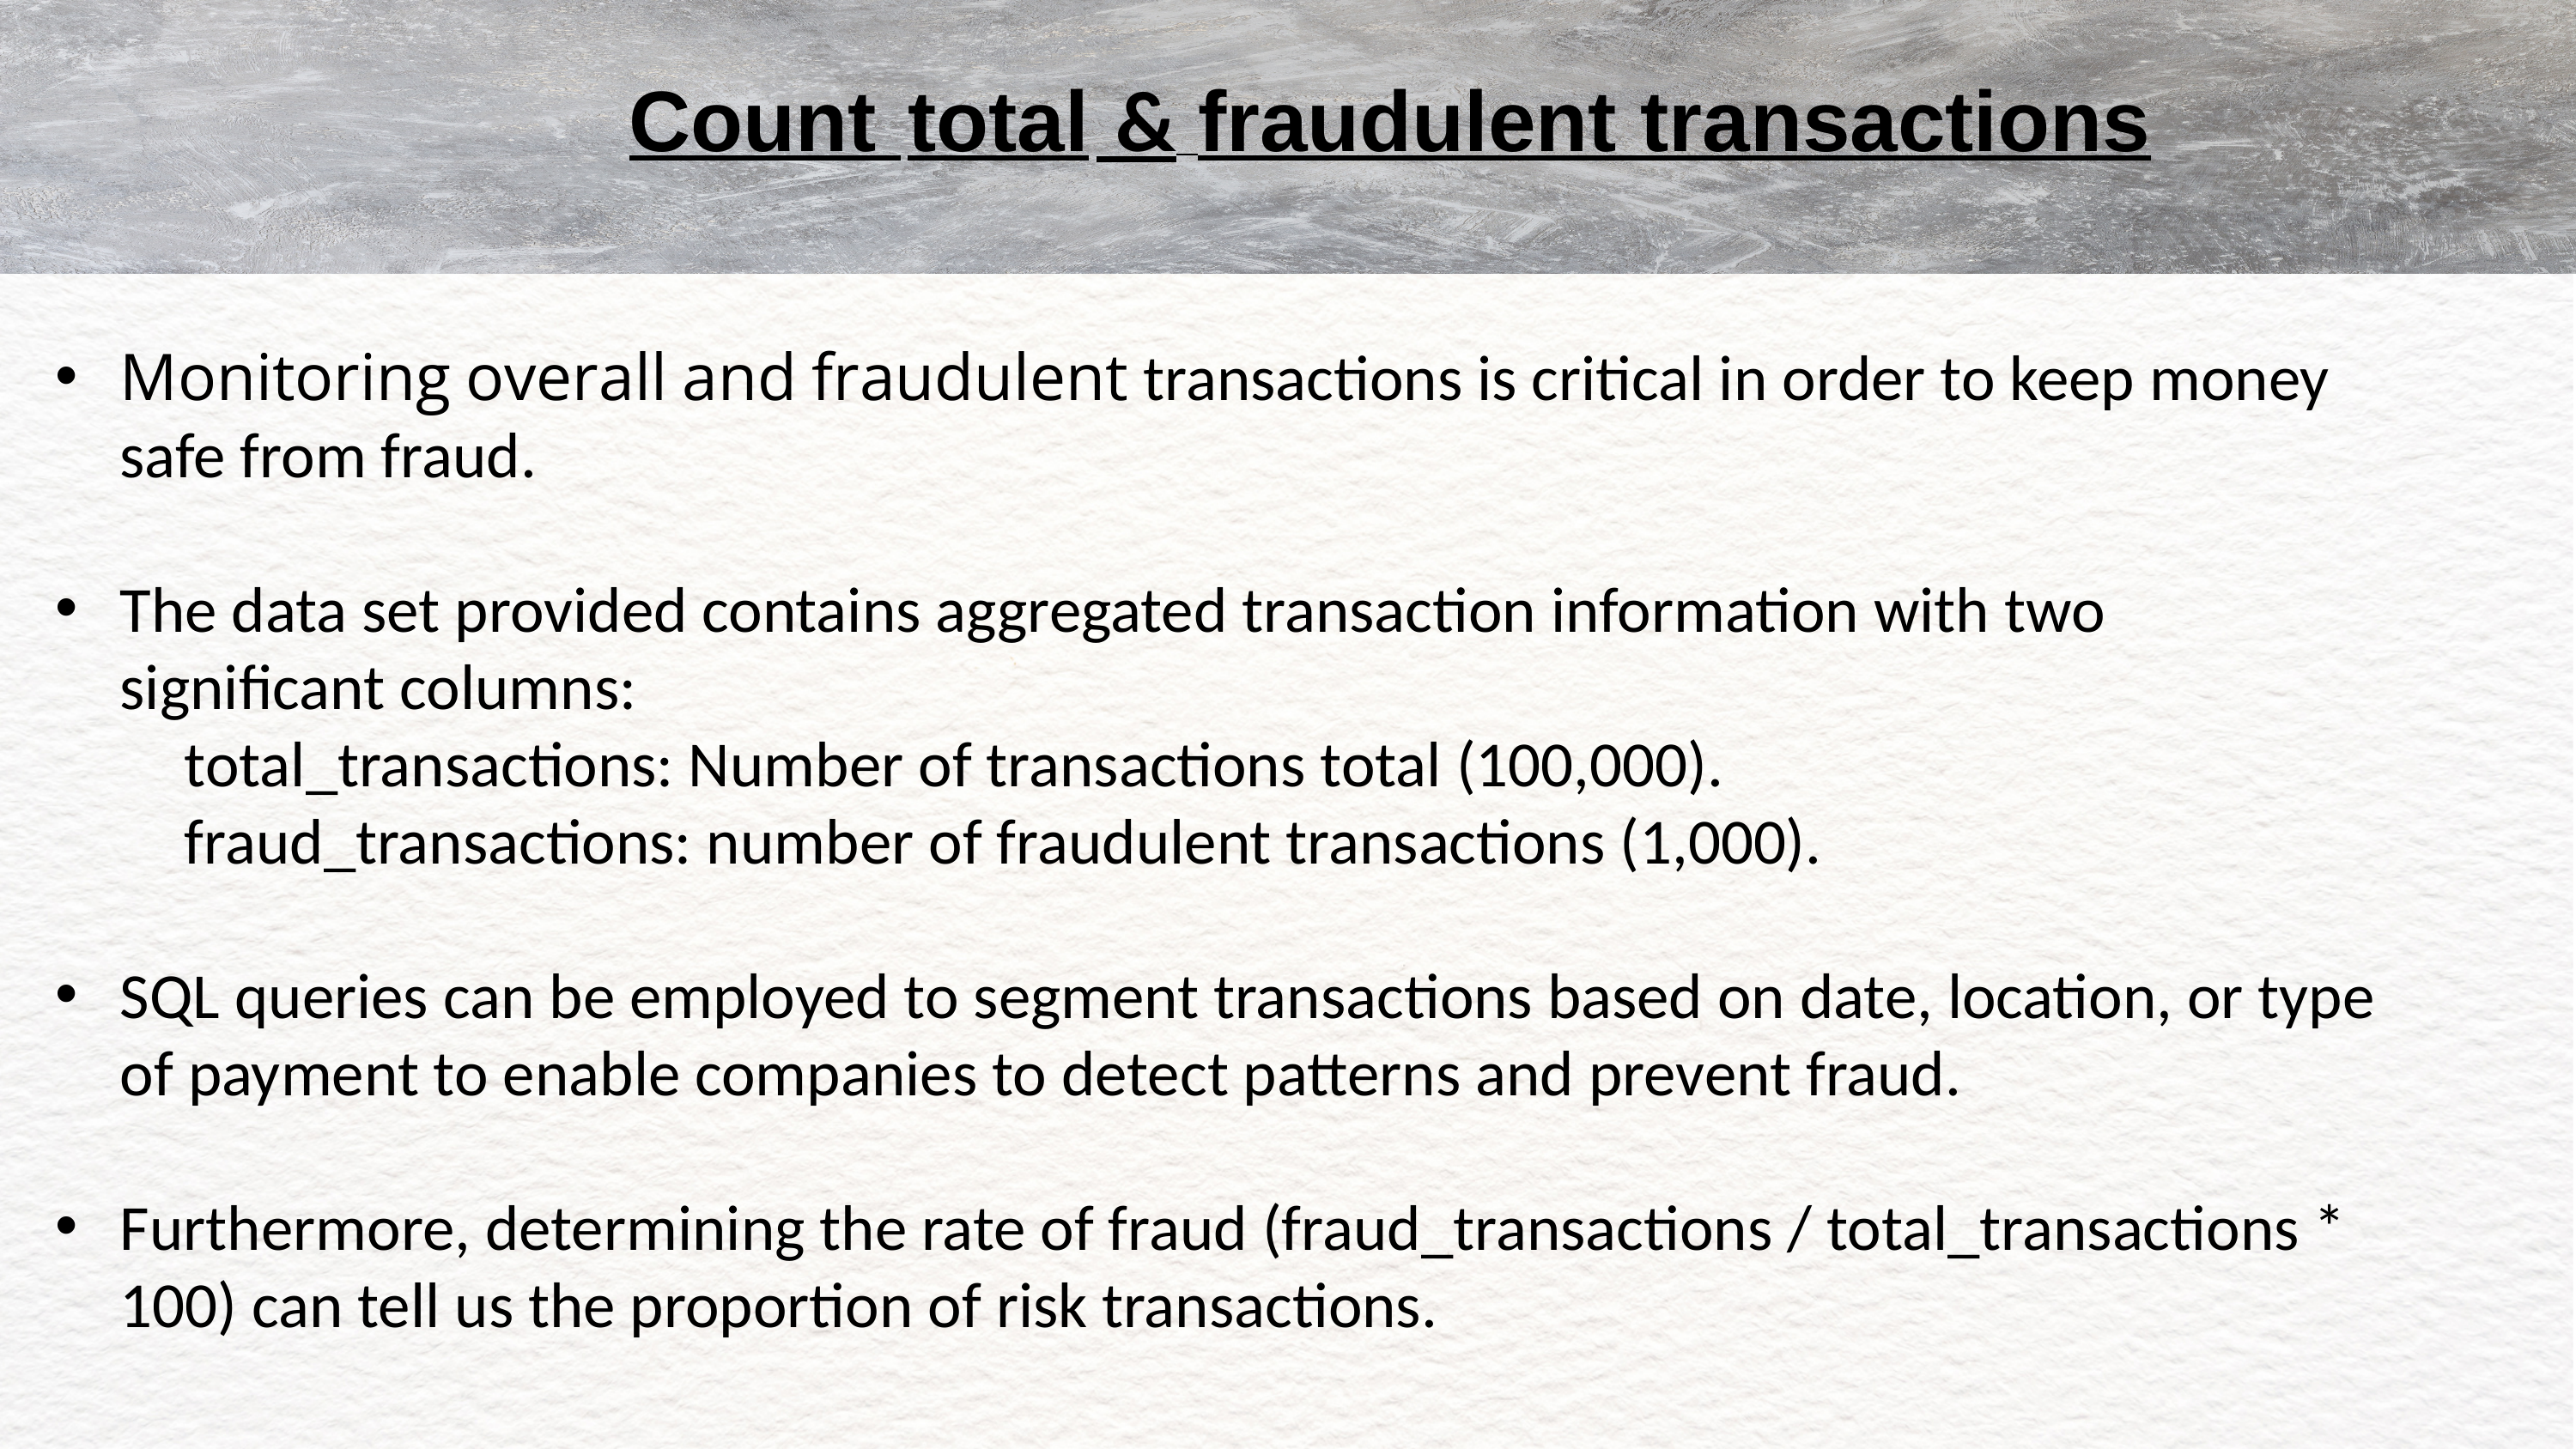

Count  total  &   fraudulent transactions
Monitoring overall and fraudulent transactions is critical in order to keep money safe from fraud.

The data set provided contains aggregated transaction information with two significant columns:
	total_transactions: Number of transactions total (100,000).
	fraud_transactions: number of fraudulent transactions (1,000).

SQL queries can be employed to segment transactions based on date, location, or type of payment to enable companies to detect patterns and prevent fraud.

Furthermore, determining the rate of fraud (fraud_transactions / total_transactions * 100) can tell us the proportion of risk transactions.